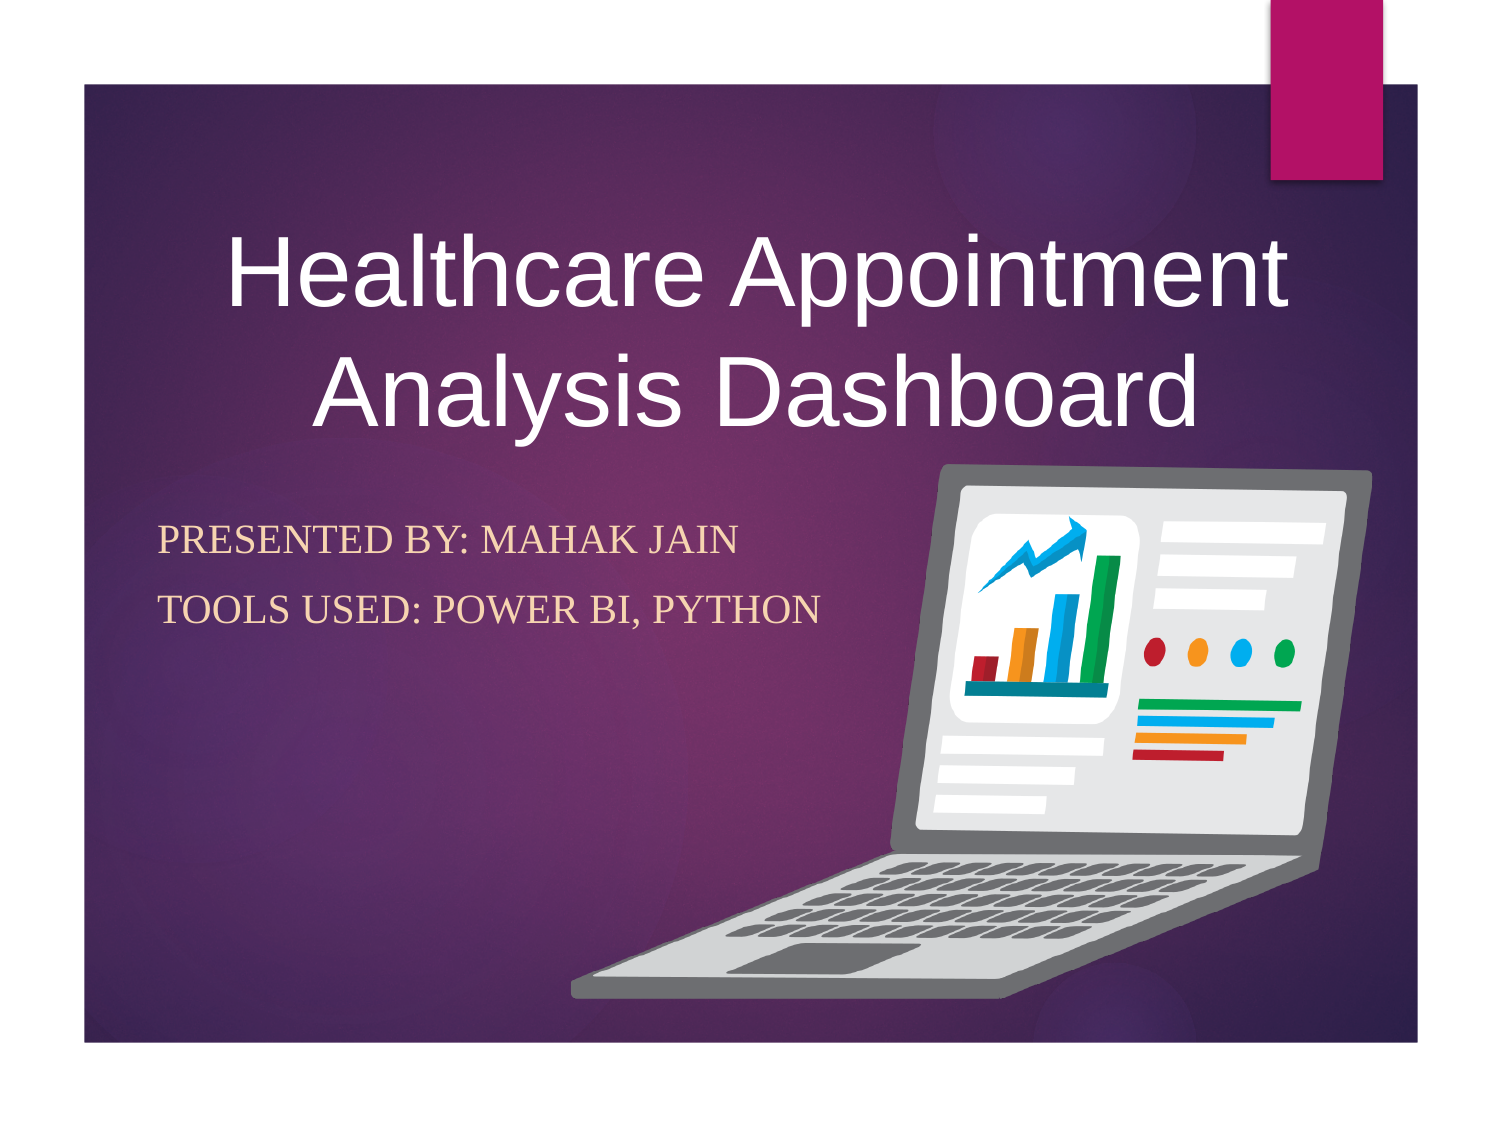

# Healthcare Appointment Analysis Dashboard

Presented by: Mahak Jain
Tools Used: Power BI, Python